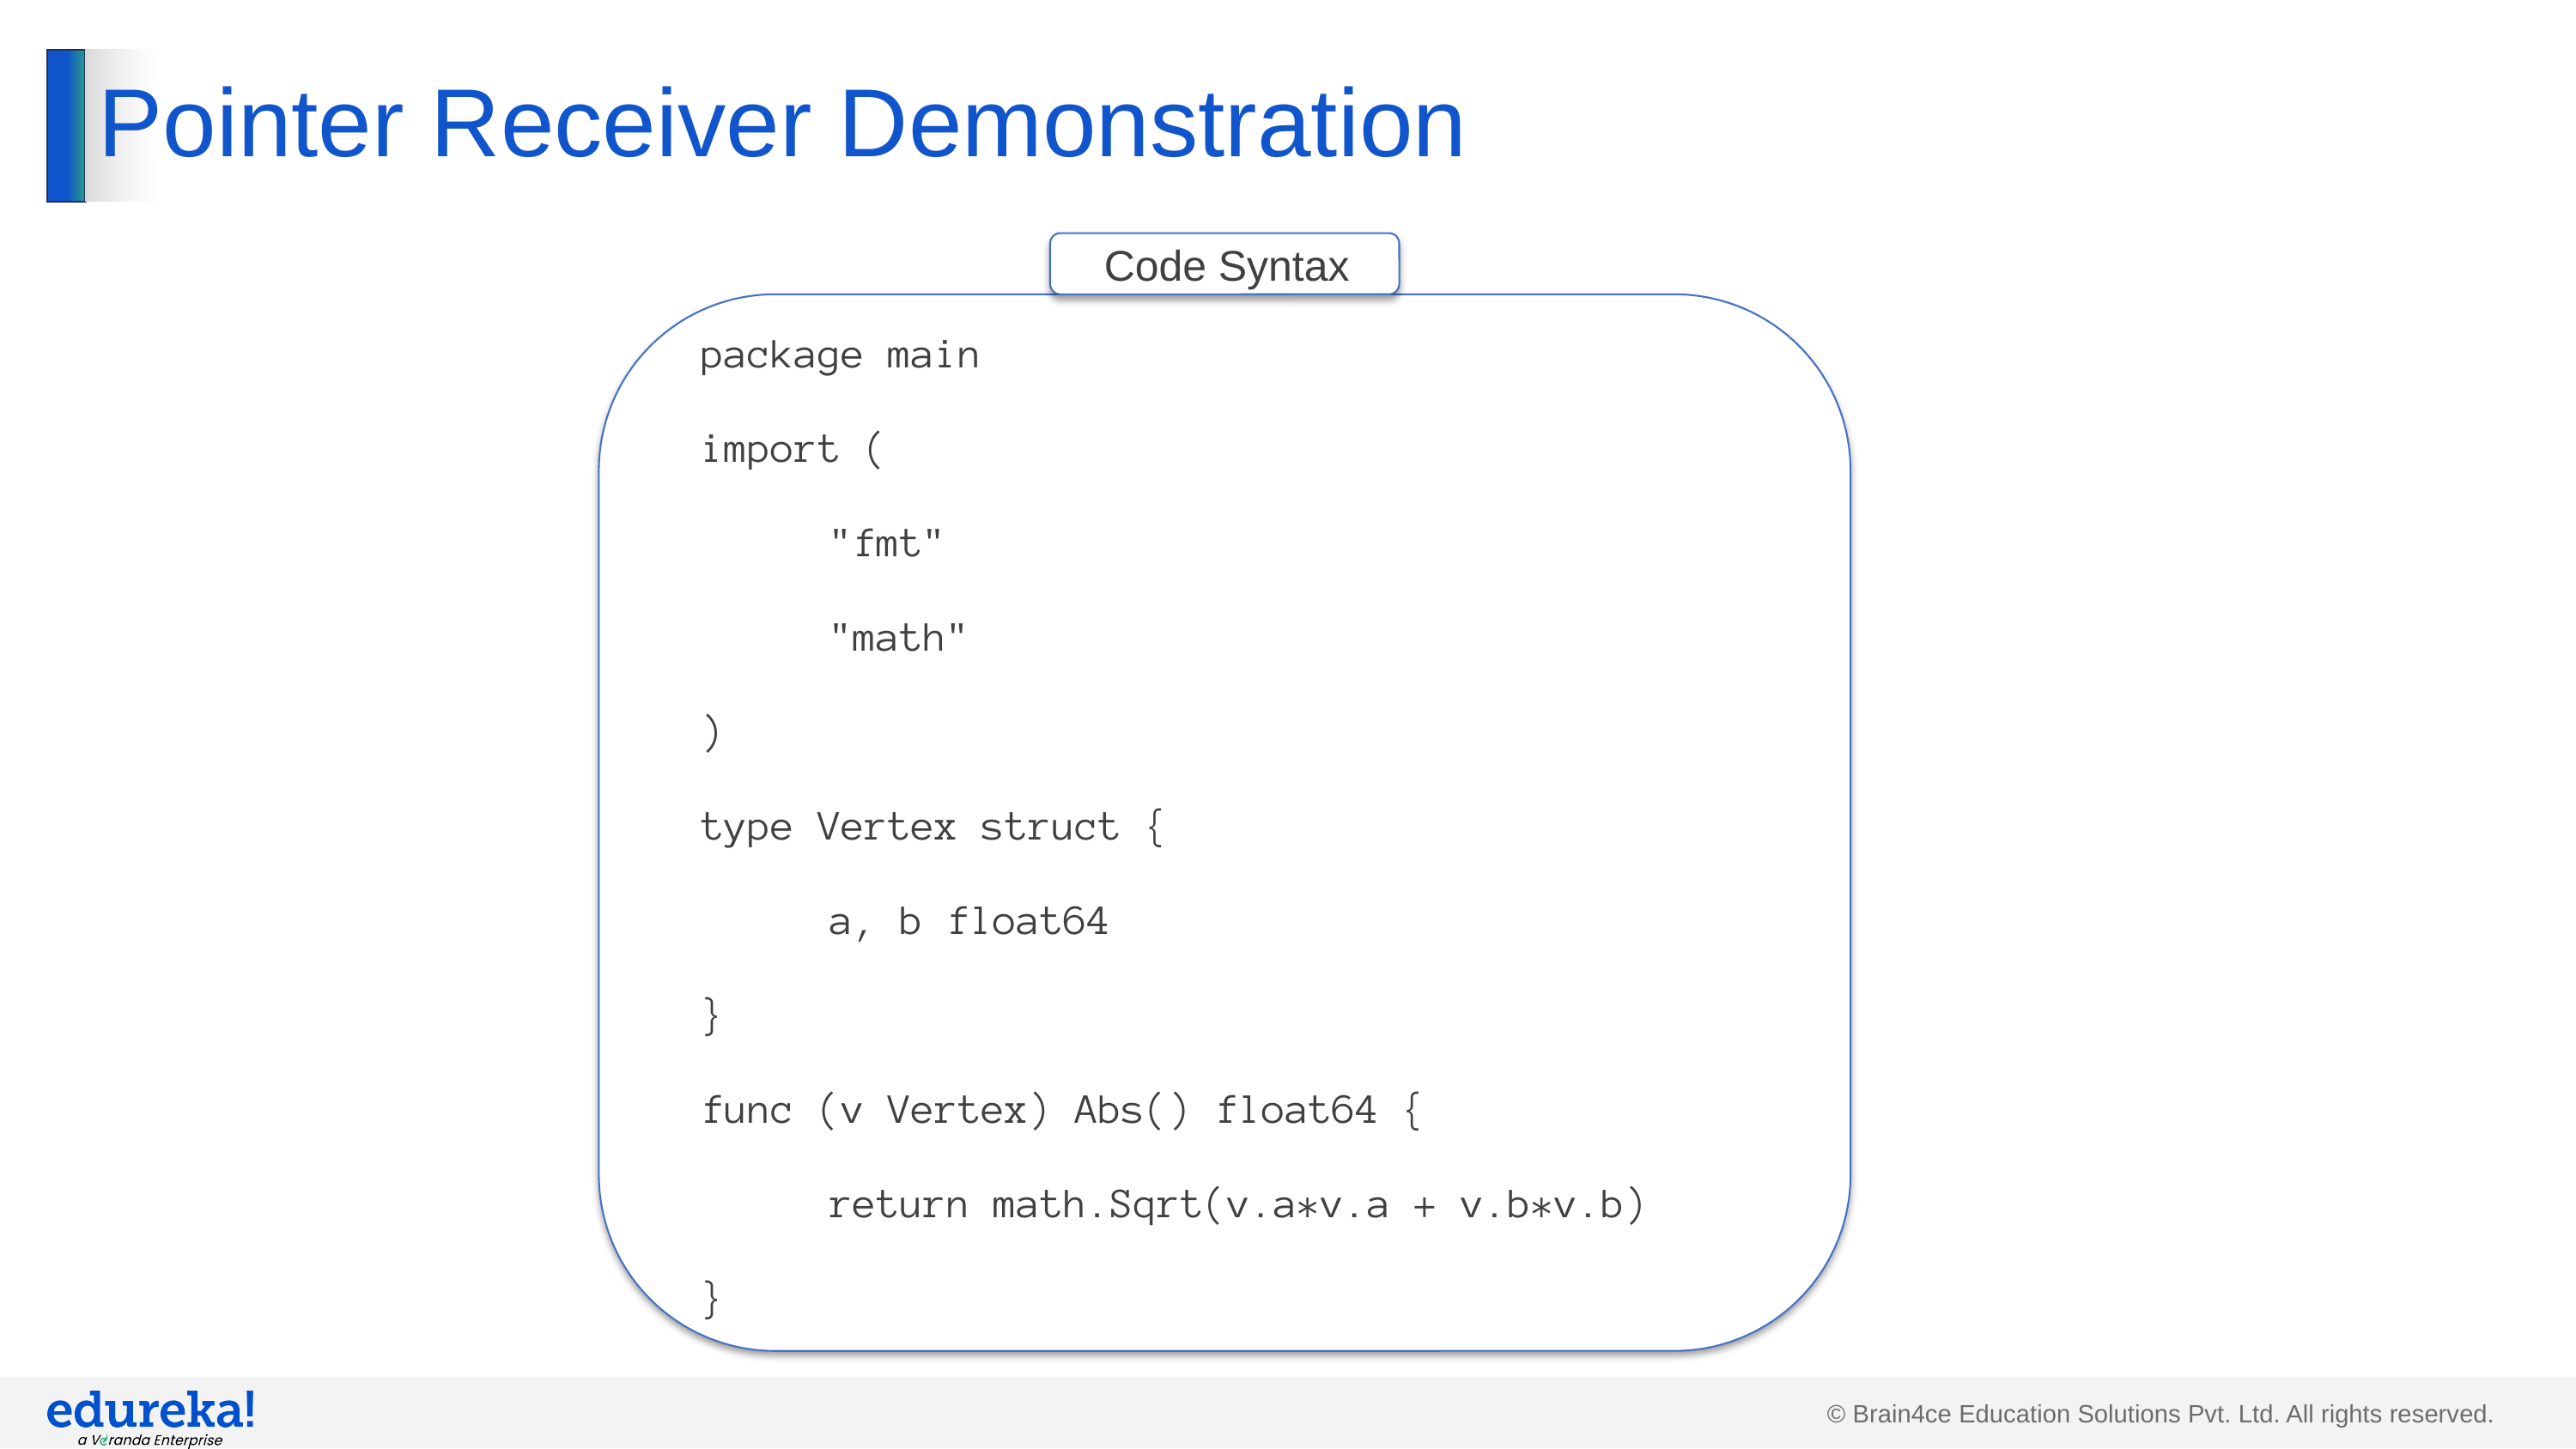

# Pointer Receiver Demonstration
Code Syntax
package main
import (
	"fmt"
	"math"
)
type Vertex struct {
	a, b float64
}
func (v Vertex) Abs() float64 {
	return math.Sqrt(v.a*v.a + v.b*v.b)
}